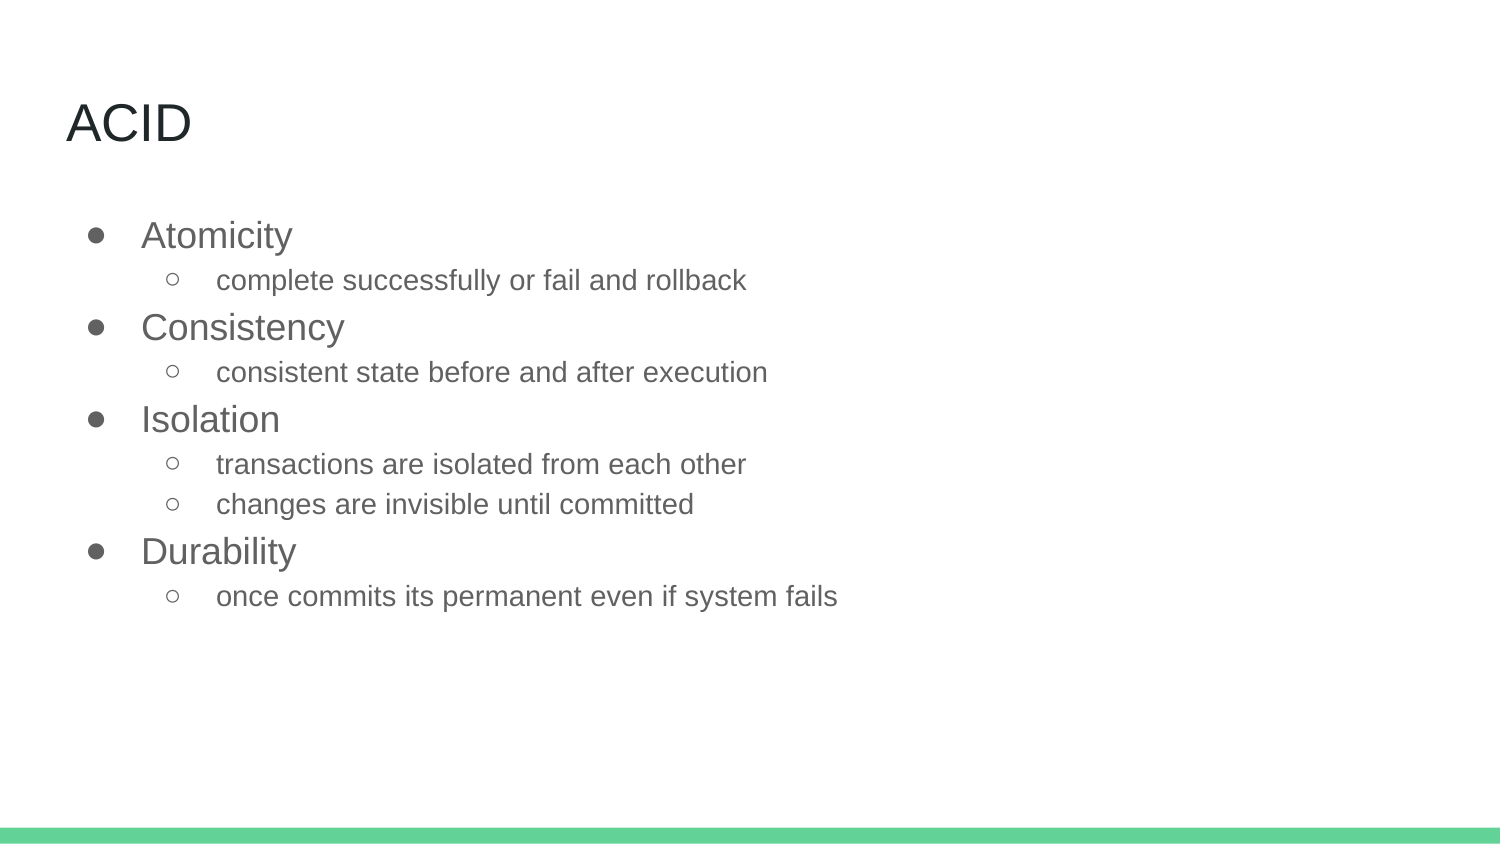

# ACID
Atomicity
complete successfully or fail and rollback
Consistency
consistent state before and after execution
Isolation
transactions are isolated from each other
changes are invisible until committed
Durability
once commits its permanent even if system fails